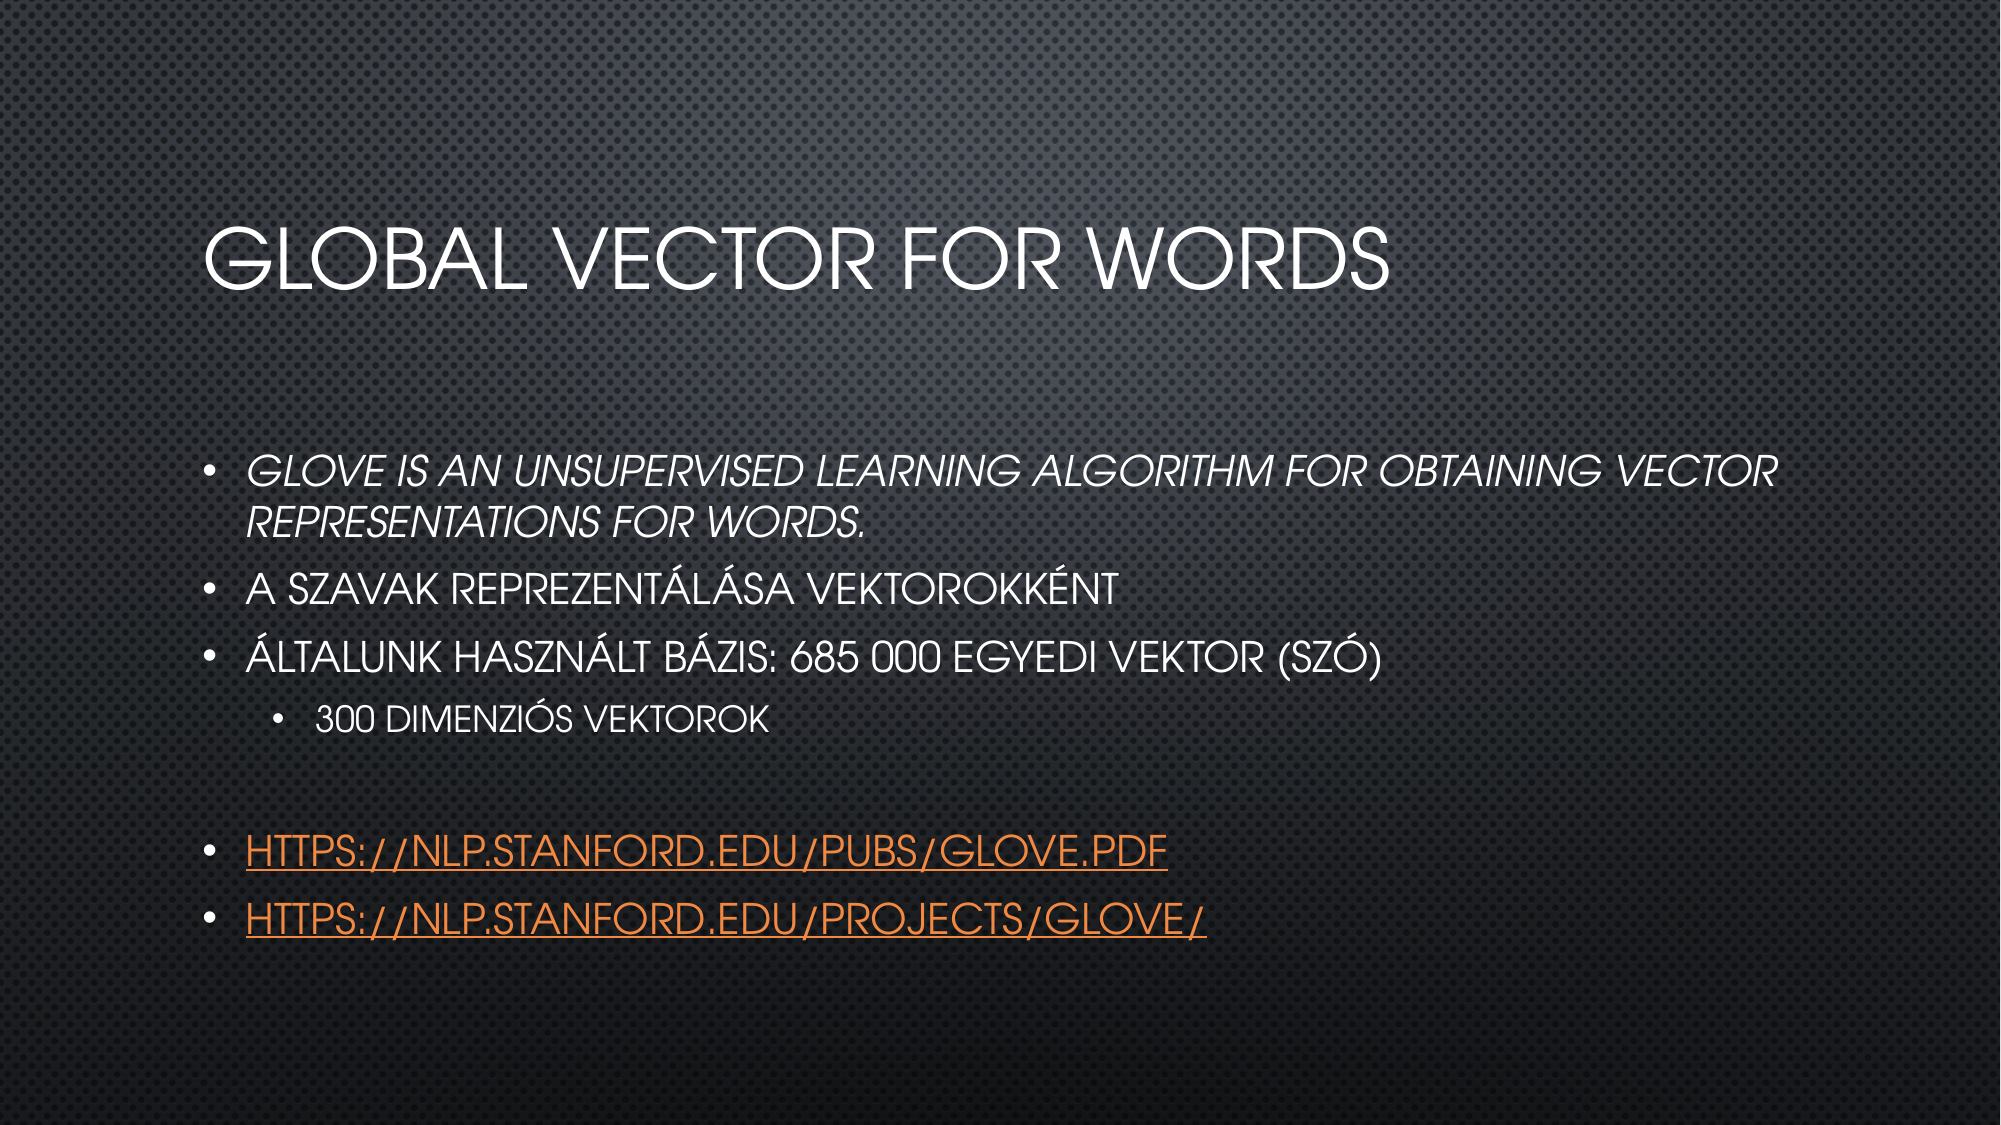

# Global Vector for Words
GloVe is an unsupervised learning algorithm for obtaining vector representations for words.
A szavak reprezentálása vektorokként
Általunk használt bázis: 685 000 egyedi vektor (szó)
300 dimenziós vektorok

https://nlp.stanford.edu/pubs/glove.pdf
https://nlp.stanford.edu/projects/glove/